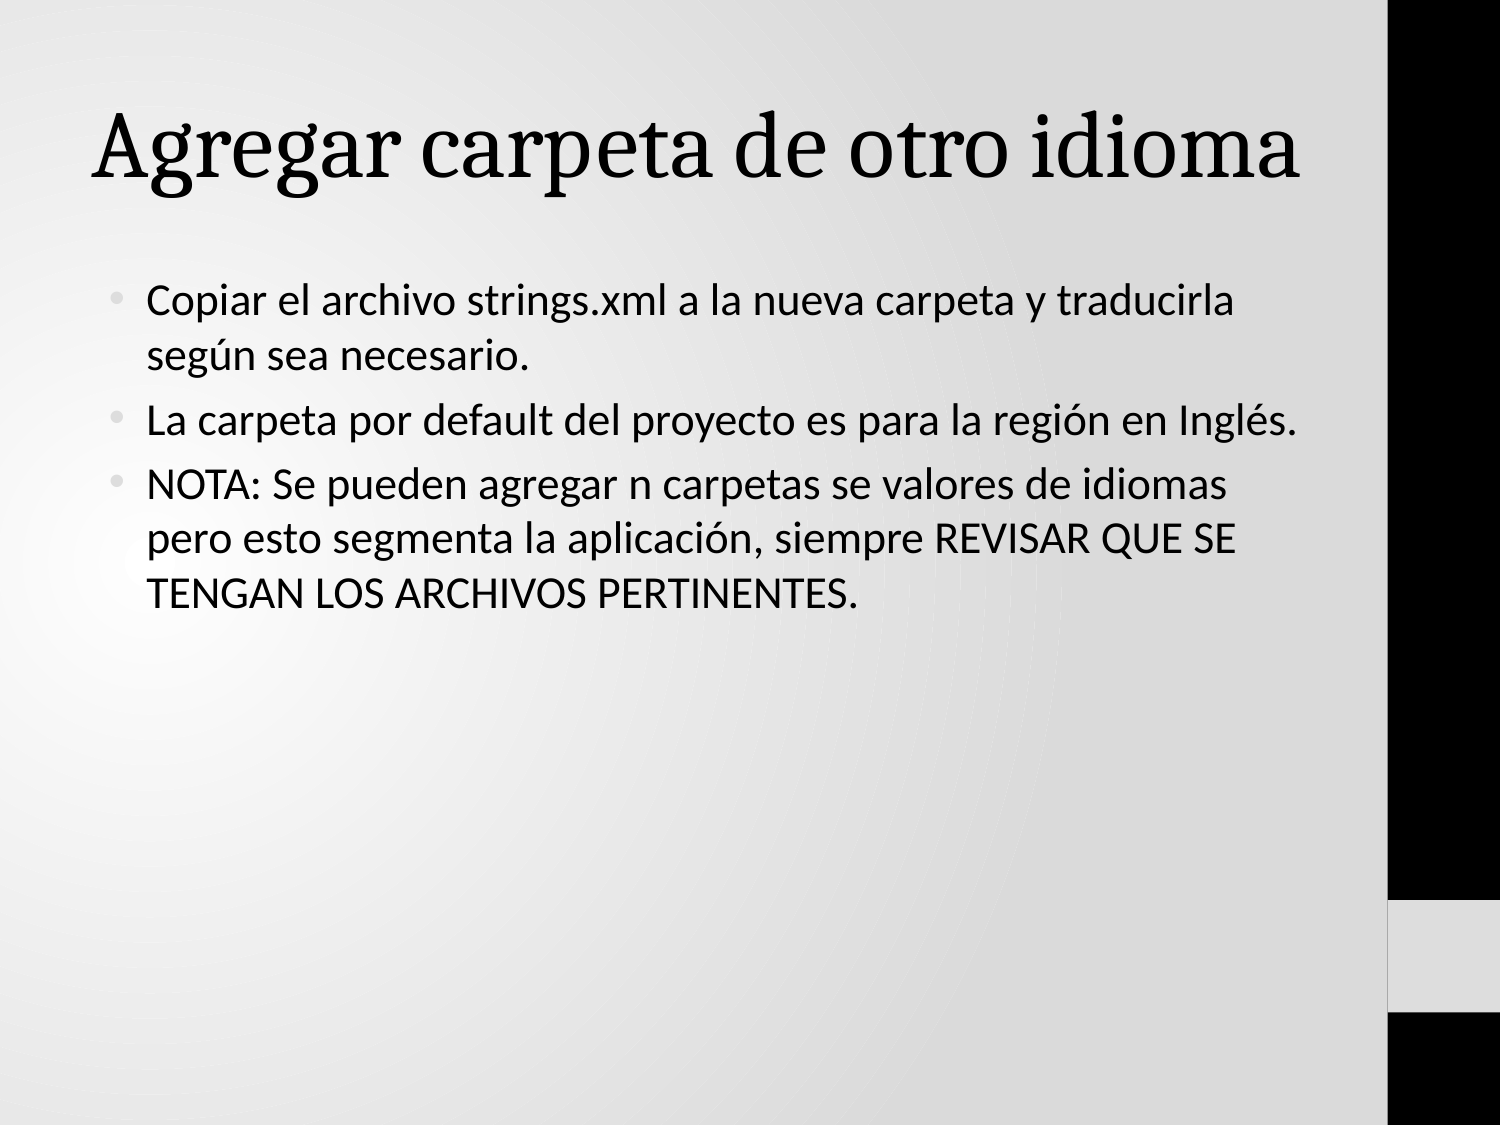

# Agregar carpeta de otro idioma
Copiar el archivo strings.xml a la nueva carpeta y traducirla según sea necesario.
La carpeta por default del proyecto es para la región en Inglés.
NOTA: Se pueden agregar n carpetas se valores de idiomas pero esto segmenta la aplicación, siempre REVISAR QUE SE TENGAN LOS ARCHIVOS PERTINENTES.